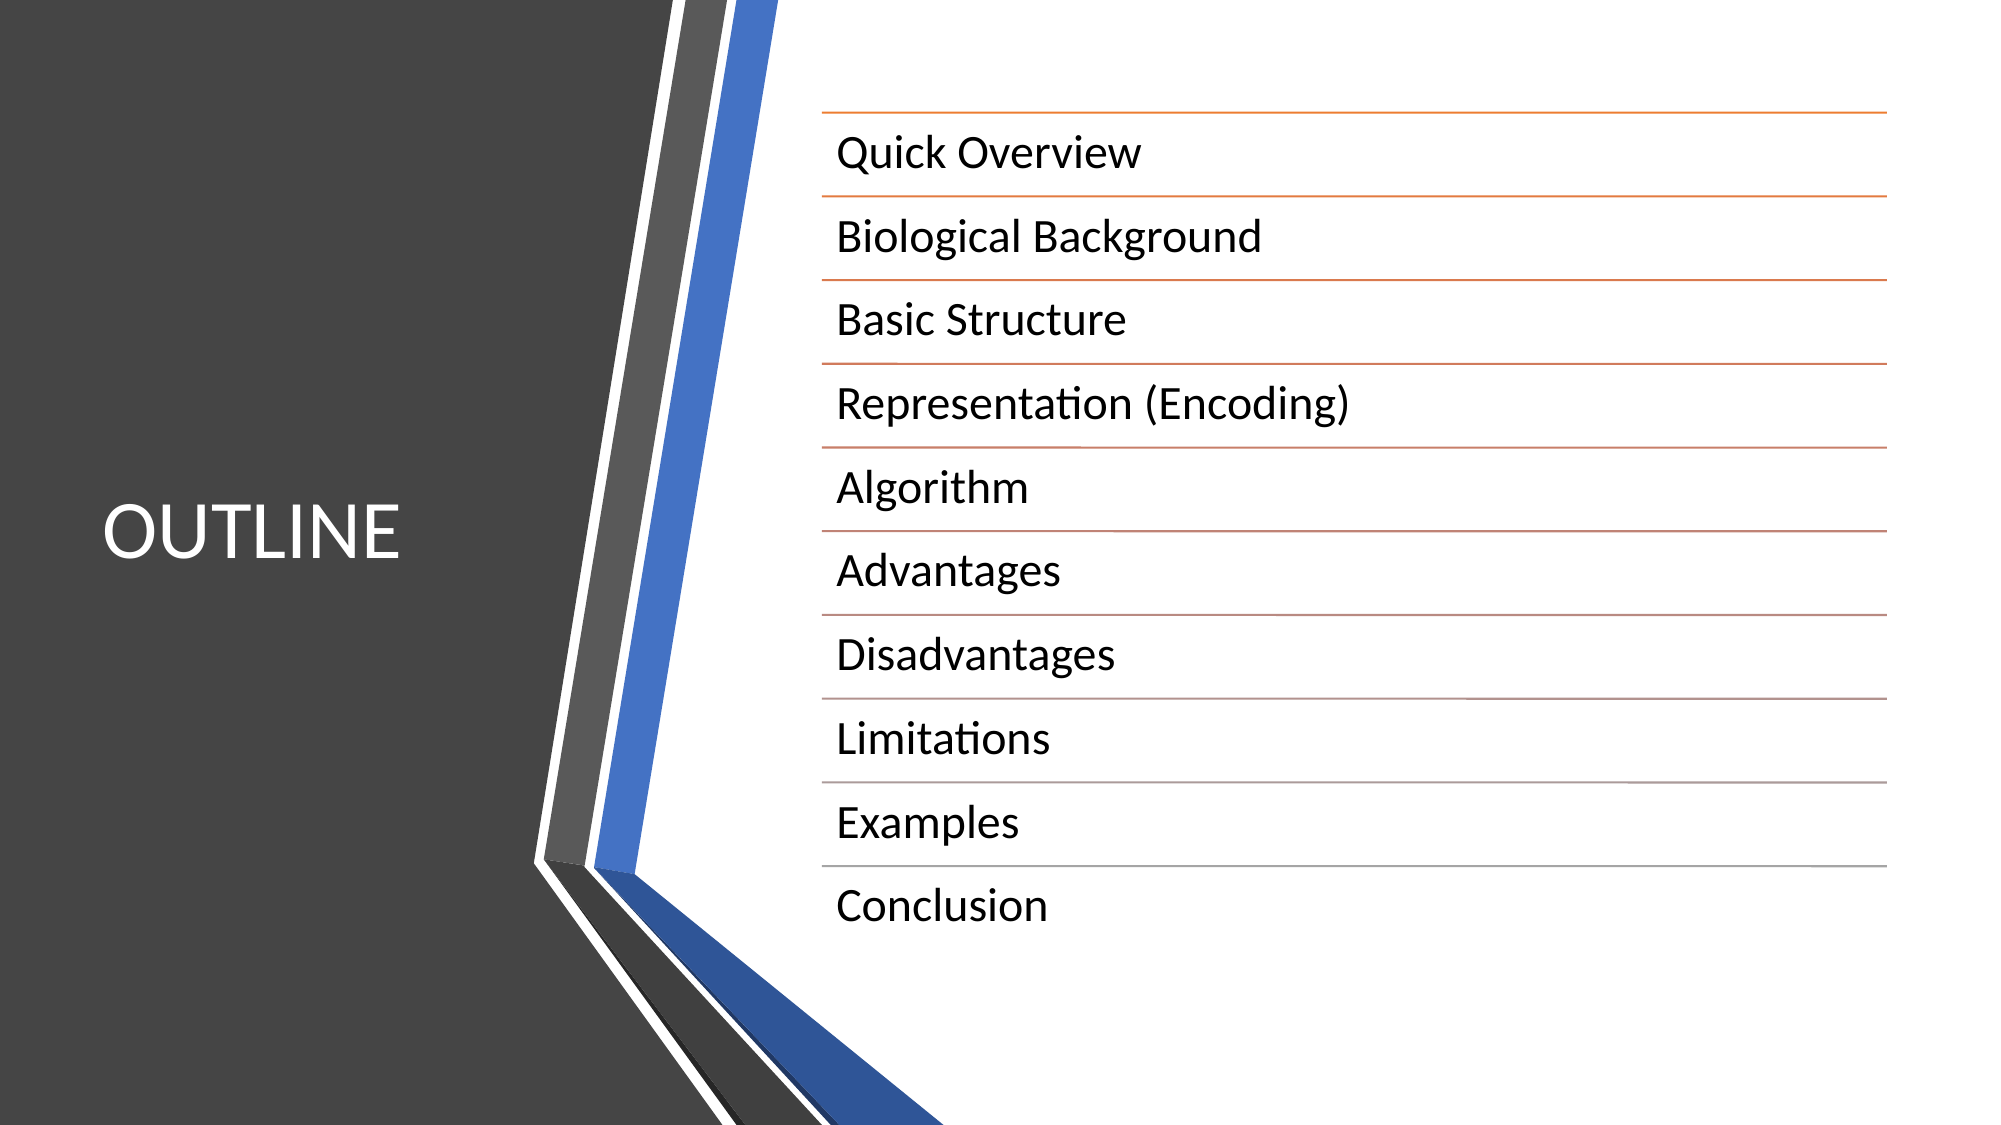

# OUTLINE
Quick Overview
Biological Background
Basic Structure
Representation (Encoding)
Algorithm
Advantages
Disadvantages
Limitations
Examples
Conclusion